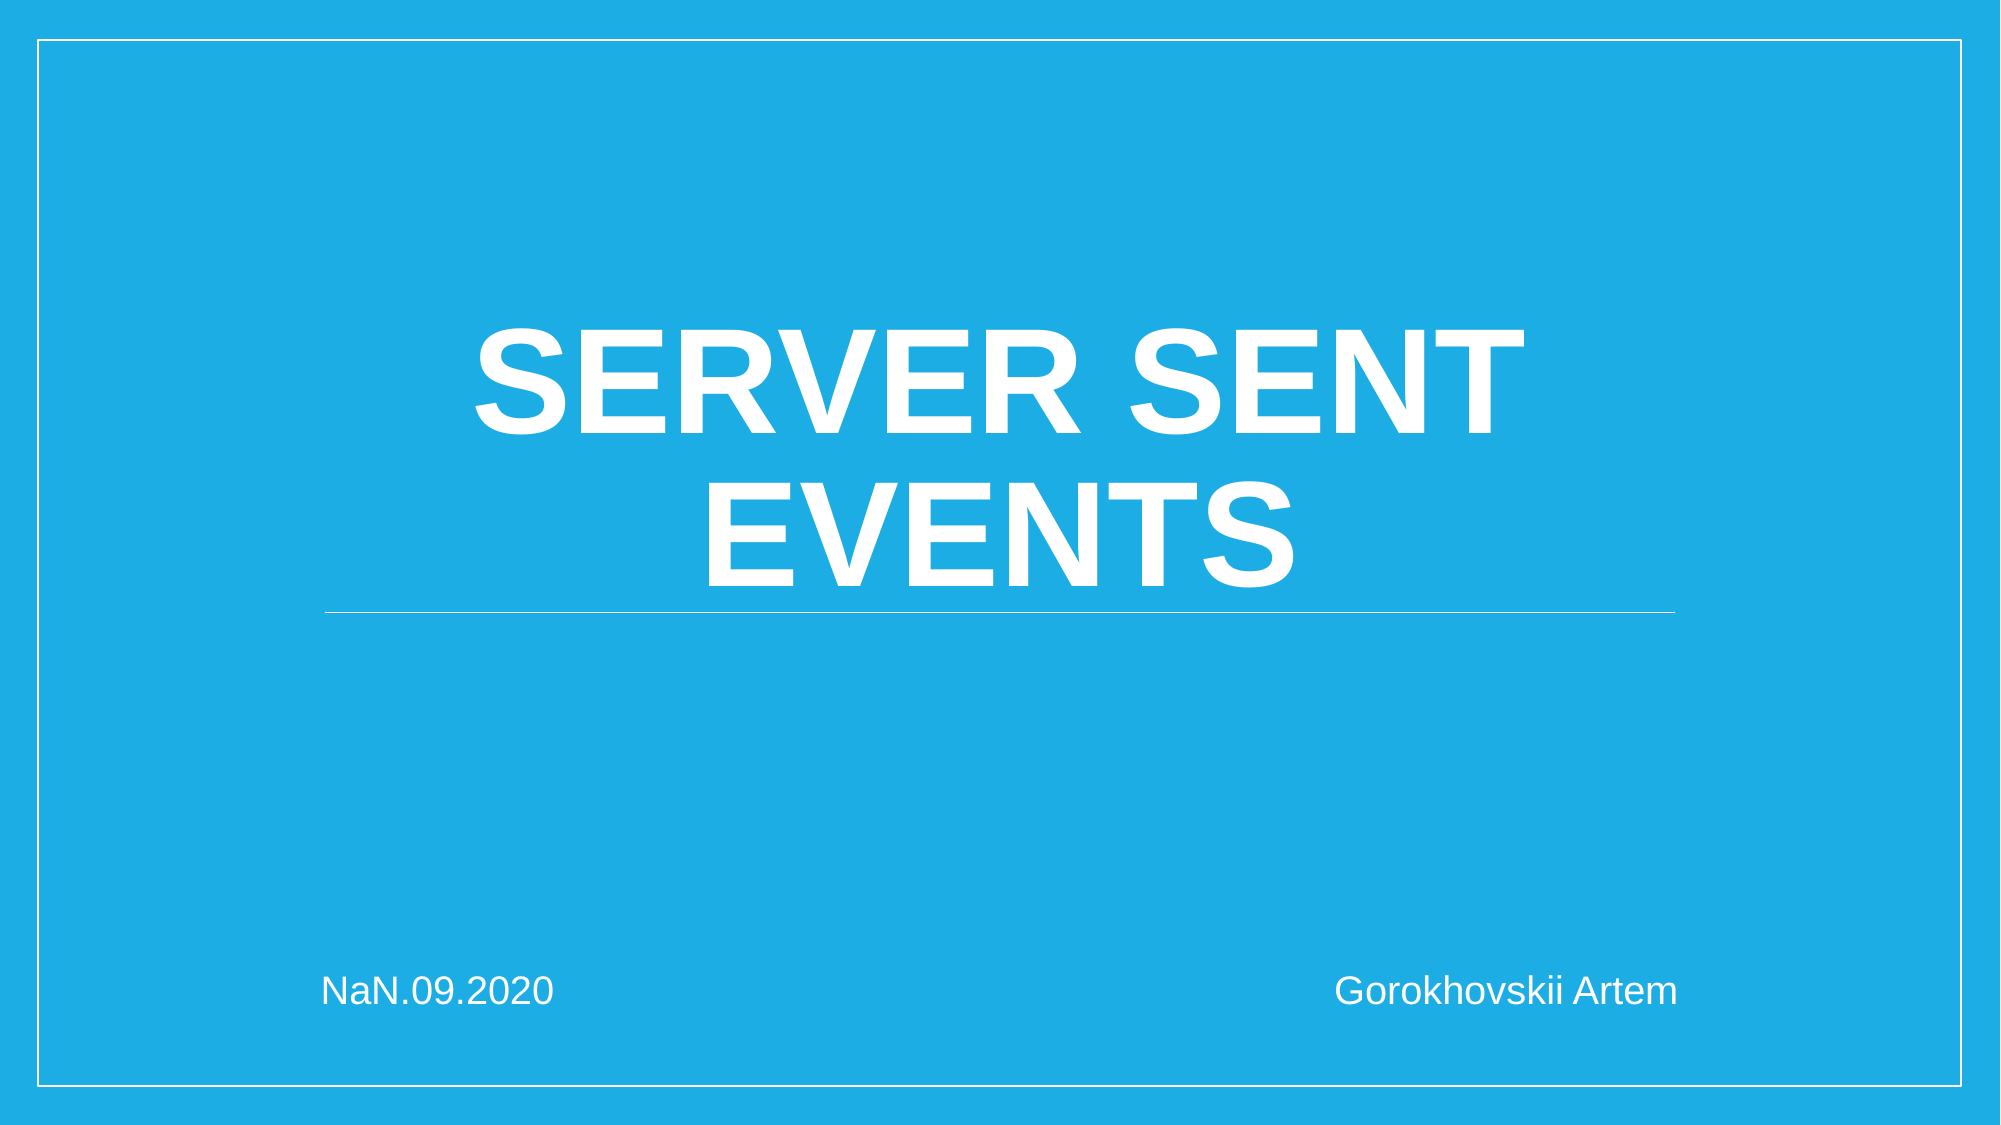

# Server SENT Events
NaN.09.2020                                                                       Gorokhovskii Artem